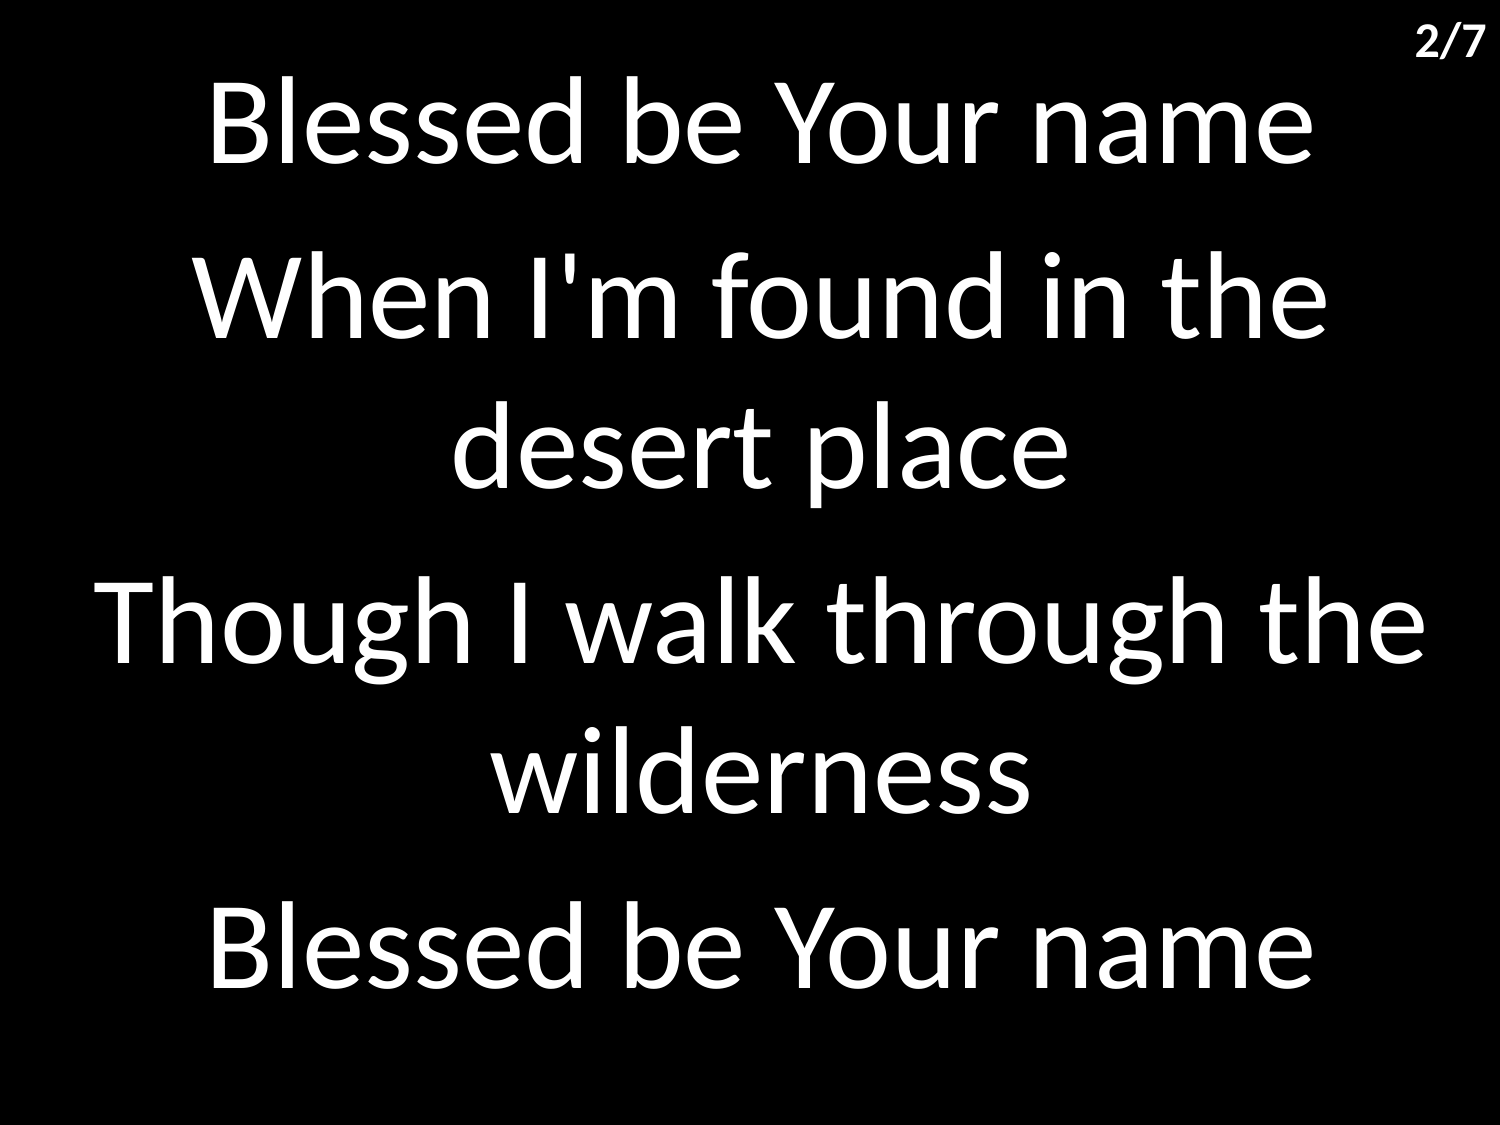

2/7
Blessed be Your name
When I'm found in the desert place
Though I walk through the wilderness
Blessed be Your name